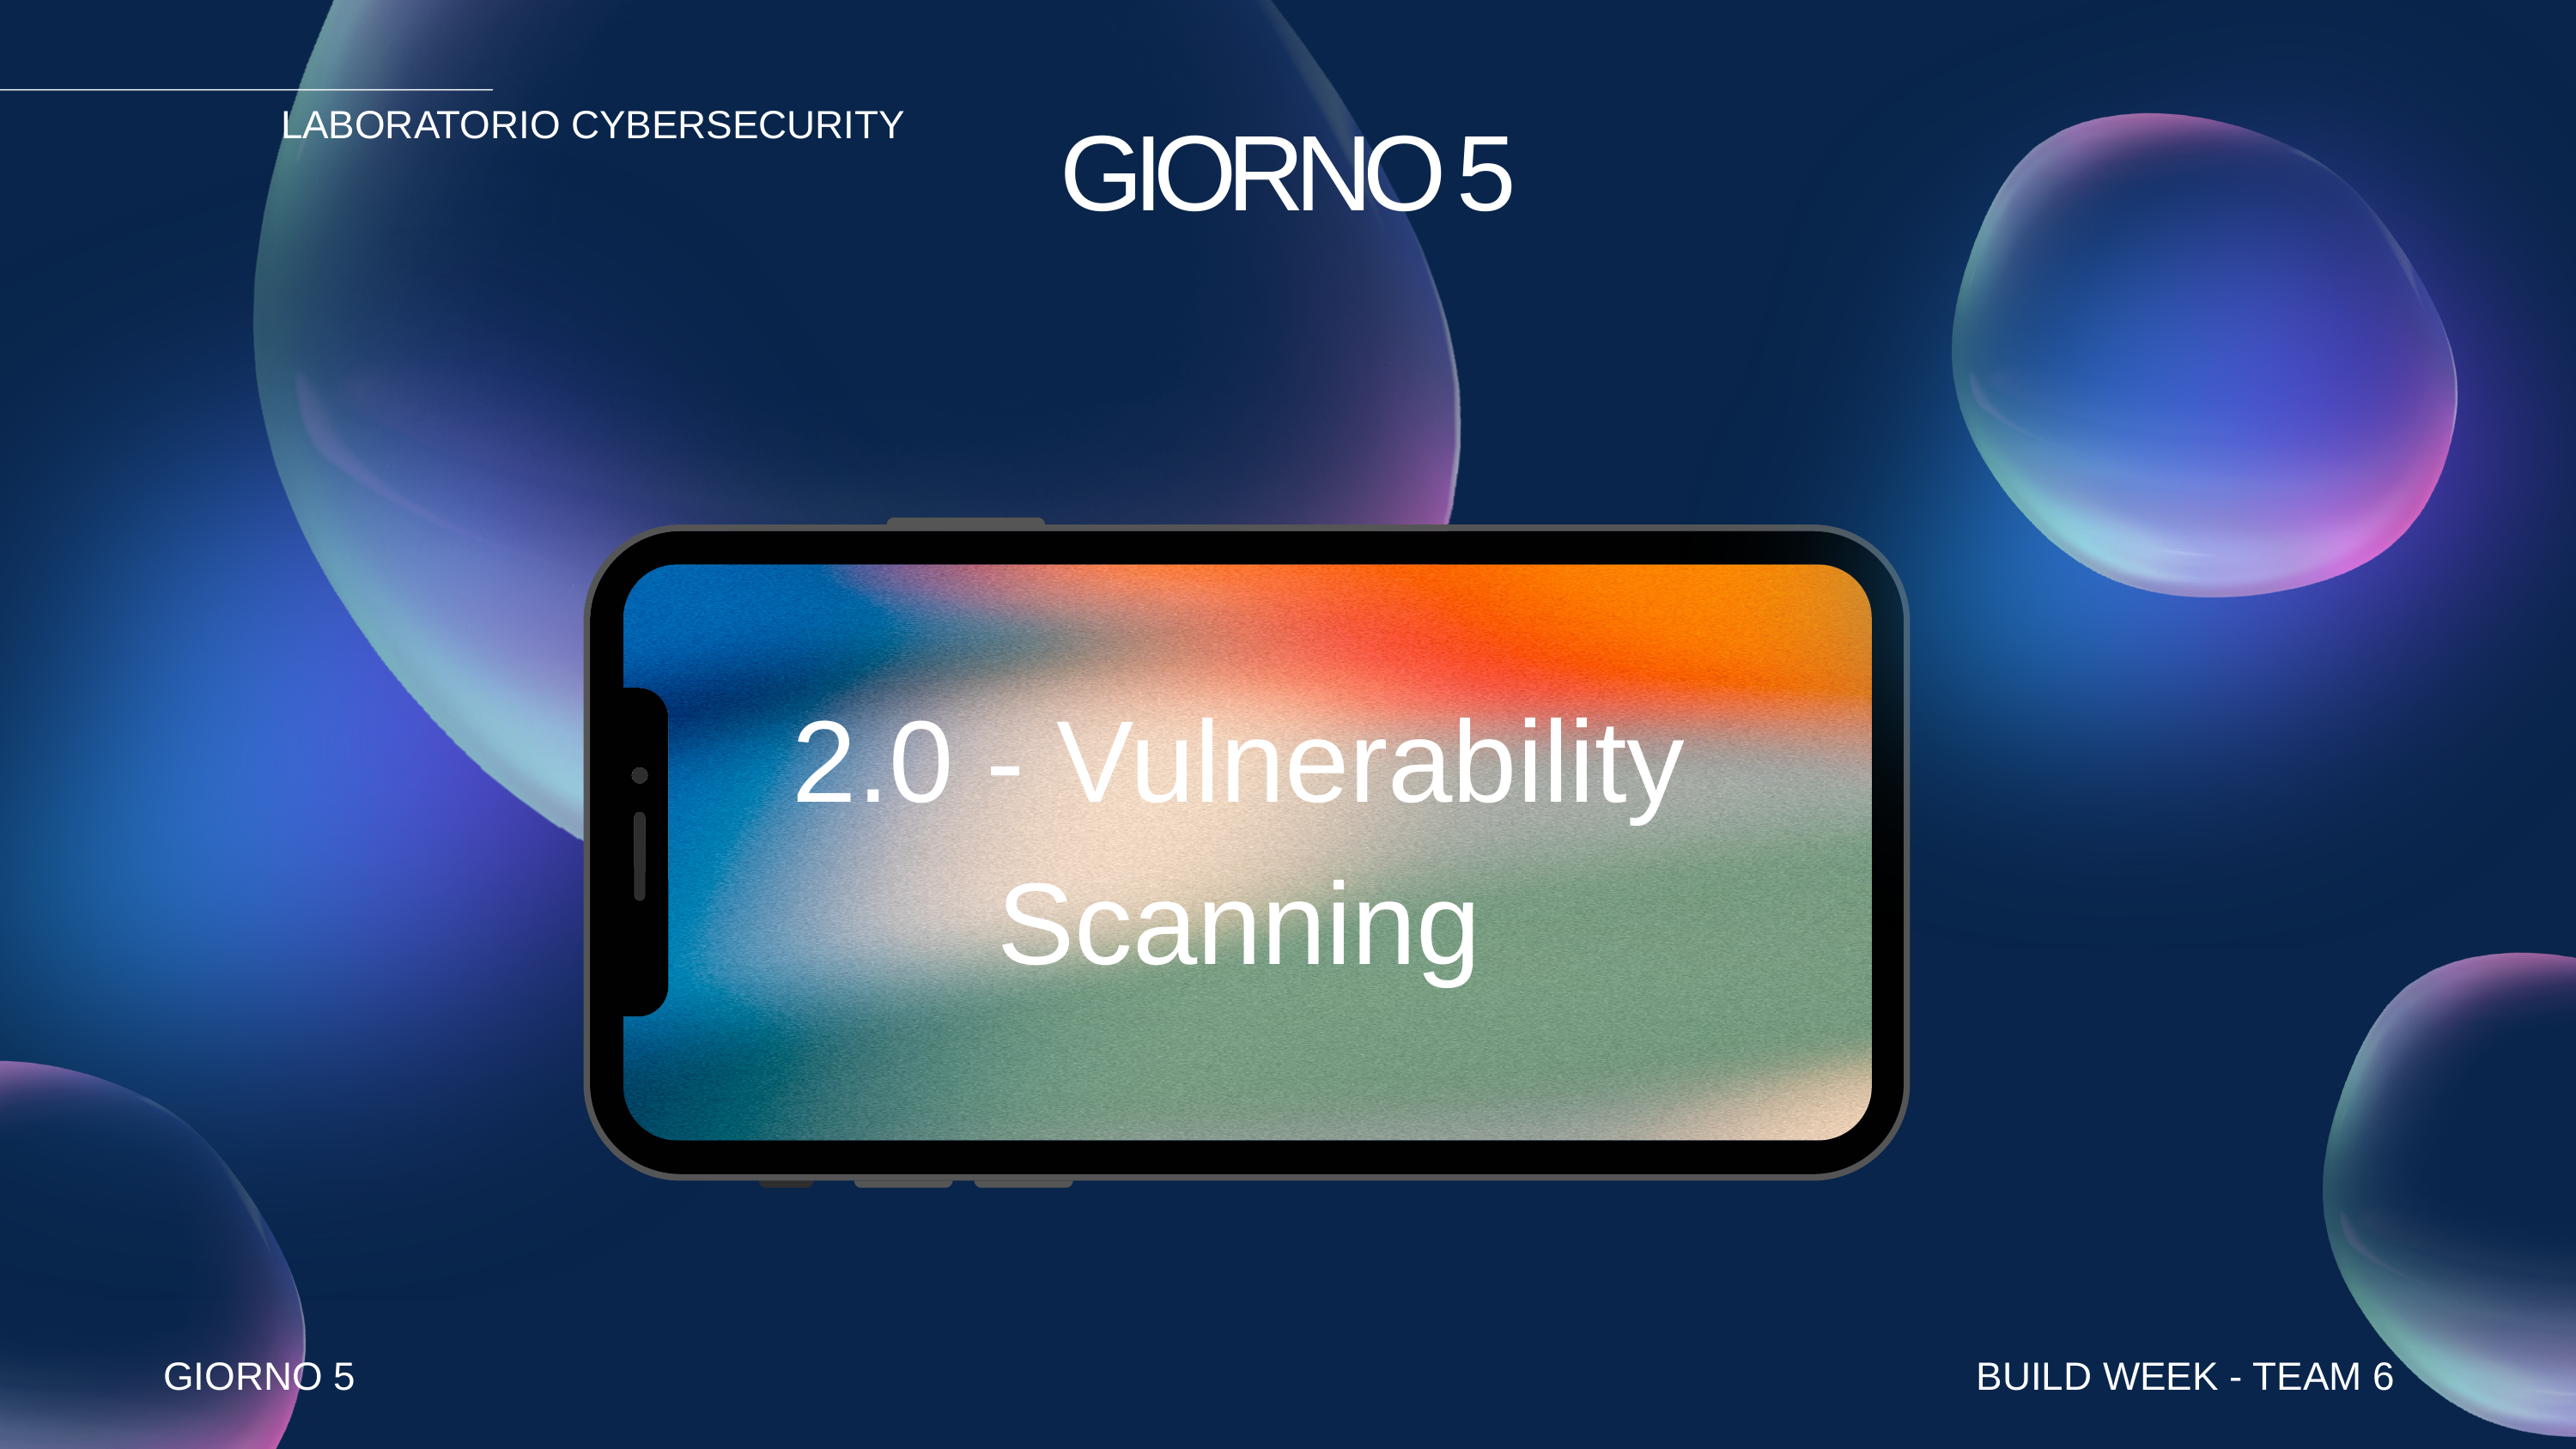

GIORNO 5

LABORATORIO CYBERSECURITY

2.0 - Vulnerability
Scanning

GIORNO 5
BUILD WEEK - TEAM 6